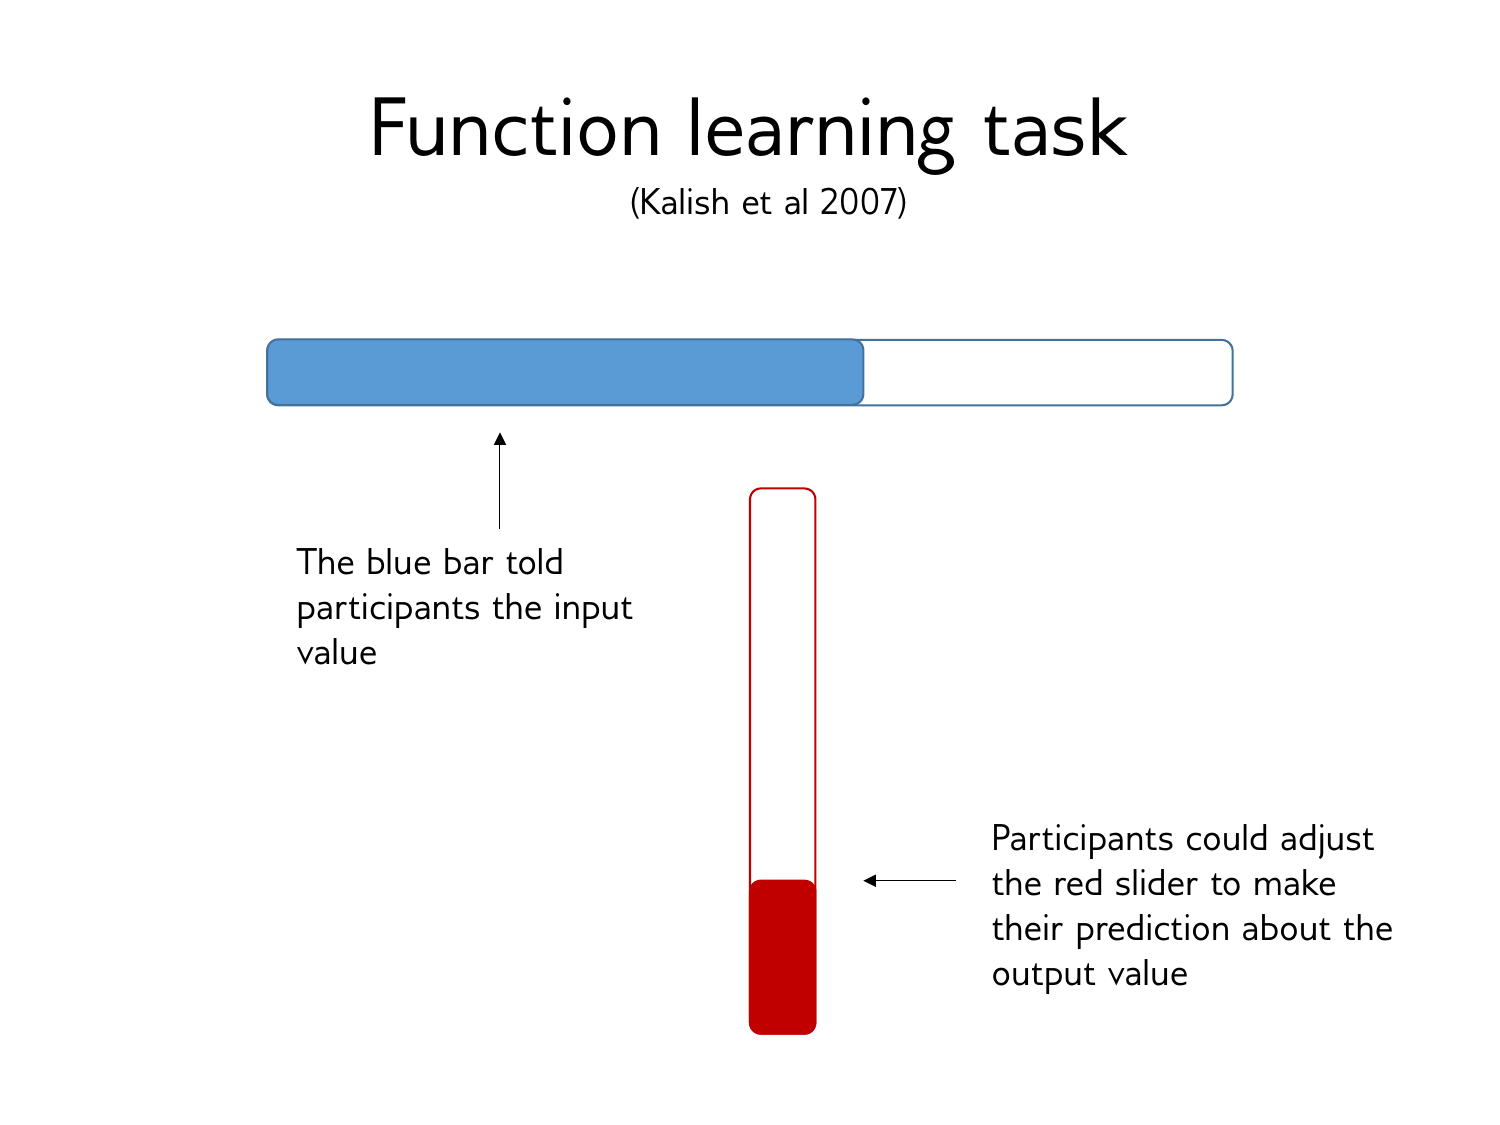

# Function learning task
(Kalish et al 2007)

The blue bar told participants the input value

Participants could adjust the red slider to make their prediction about the output value